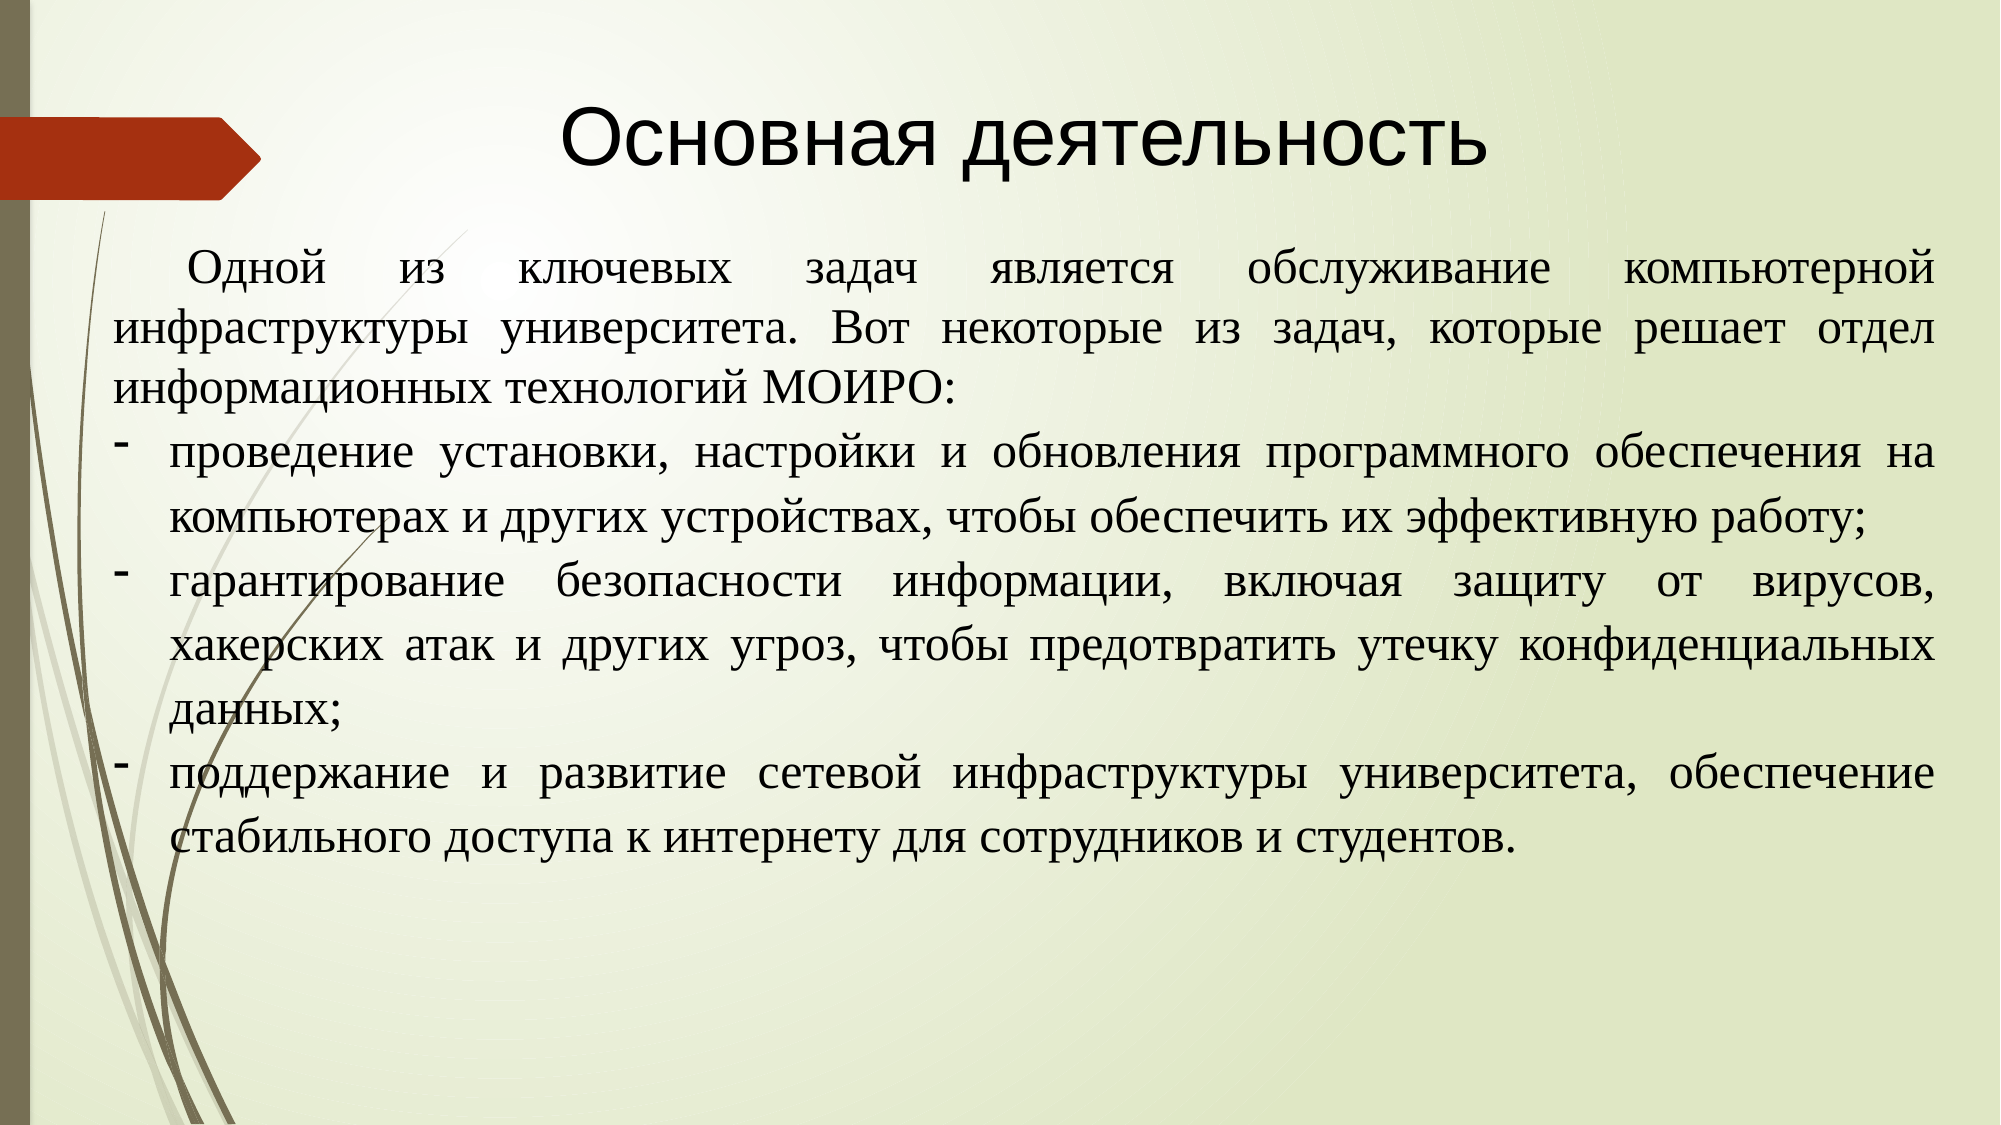

Основная деятельность
Одной из ключевых задач является обслуживание компьютерной инфраструктуры университета. Вот некоторые из задач, которые решает отдел информационных технологий МОИРО:
проведение установки, настройки и обновления программного обеспечения на компьютерах и других устройствах, чтобы обеспечить их эффективную работу;
гарантирование безопасности информации, включая защиту от вирусов, хакерских атак и других угроз, чтобы предотвратить утечку конфиденциальных данных;
поддержание и развитие сетевой инфраструктуры университета, обеспечение стабильного доступа к интернету для сотрудников и студентов.